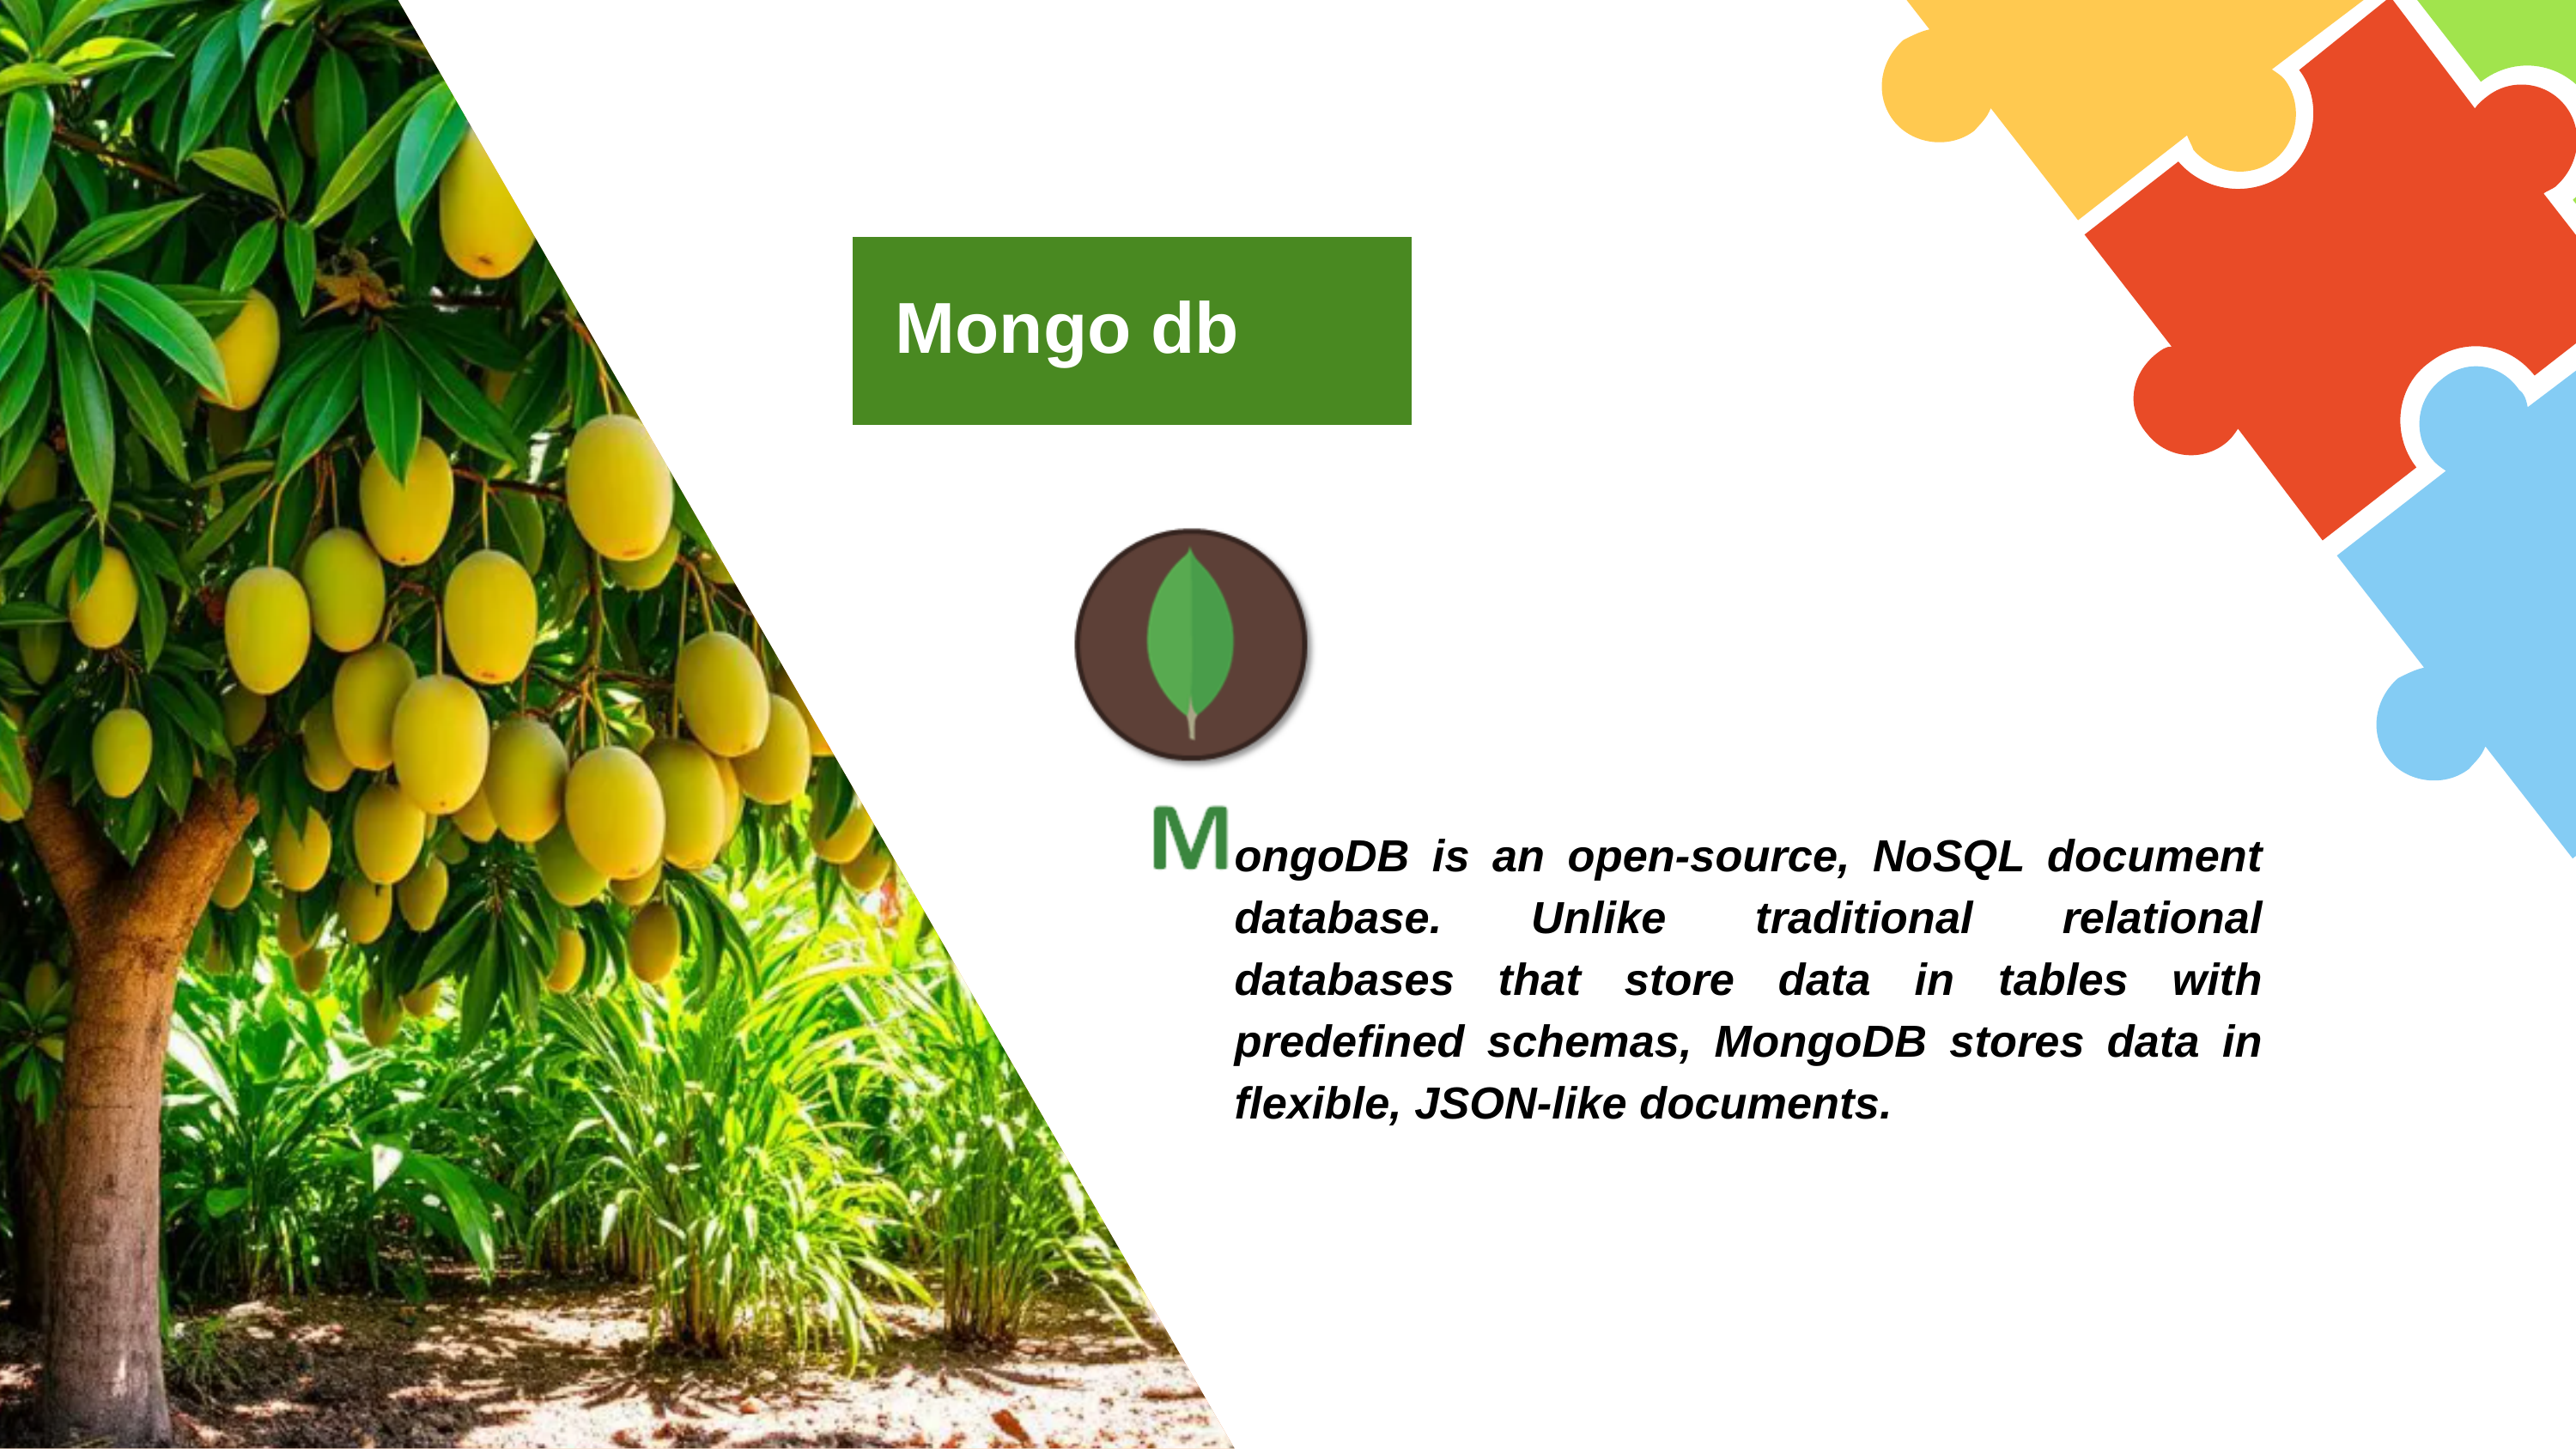

Mongo db

ongoDB is an open-source, NoSQL document database. Unlike traditional relational databases that store data in tables with predefined schemas, MongoDB stores data in flexible, JSON-like documents.